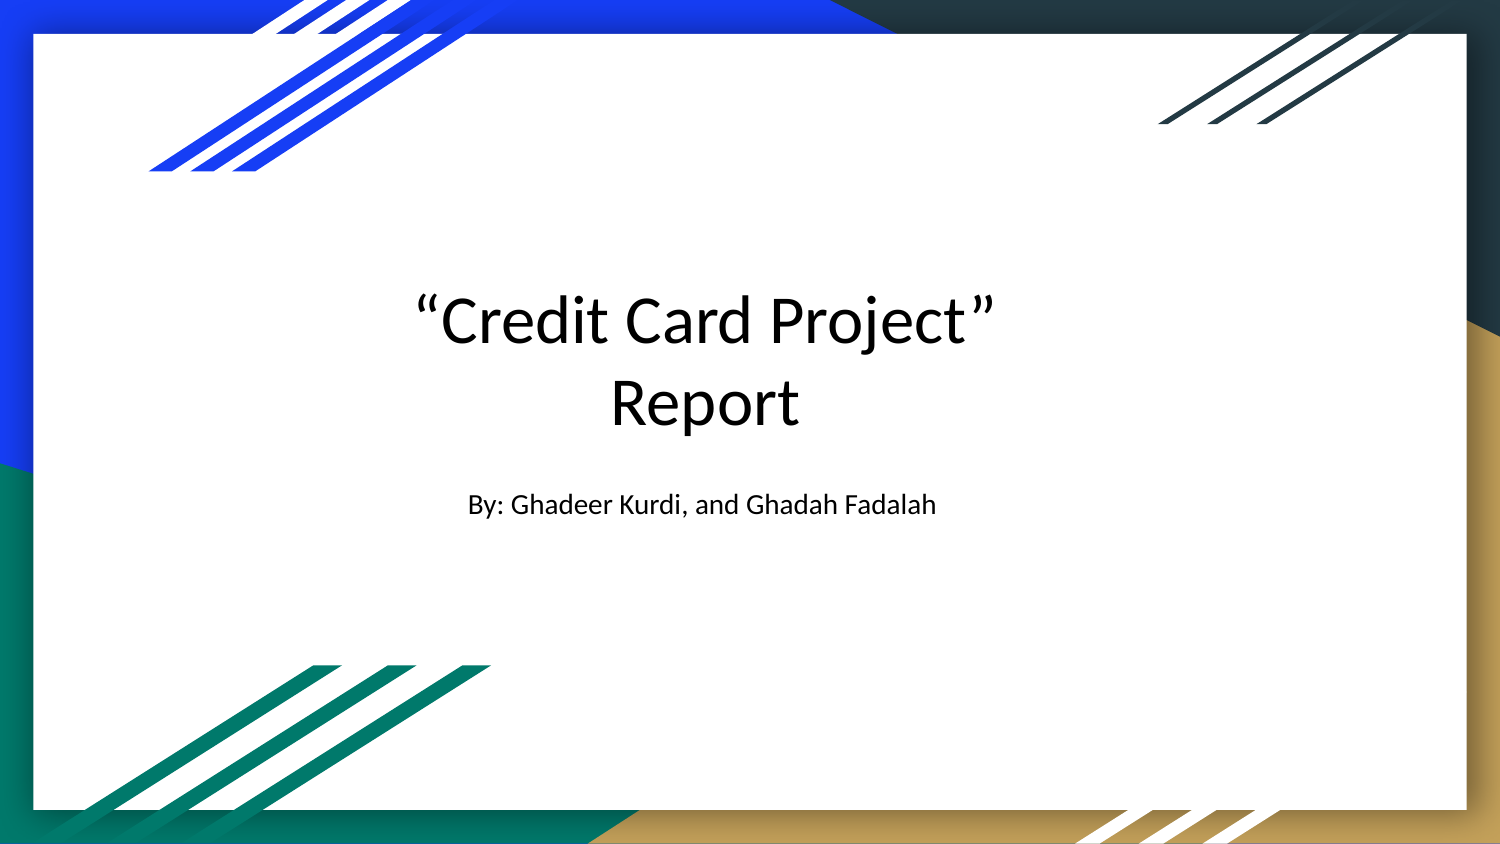

“Credit Card Project” Report
By: Ghadeer Kurdi, and Ghadah Fadalah